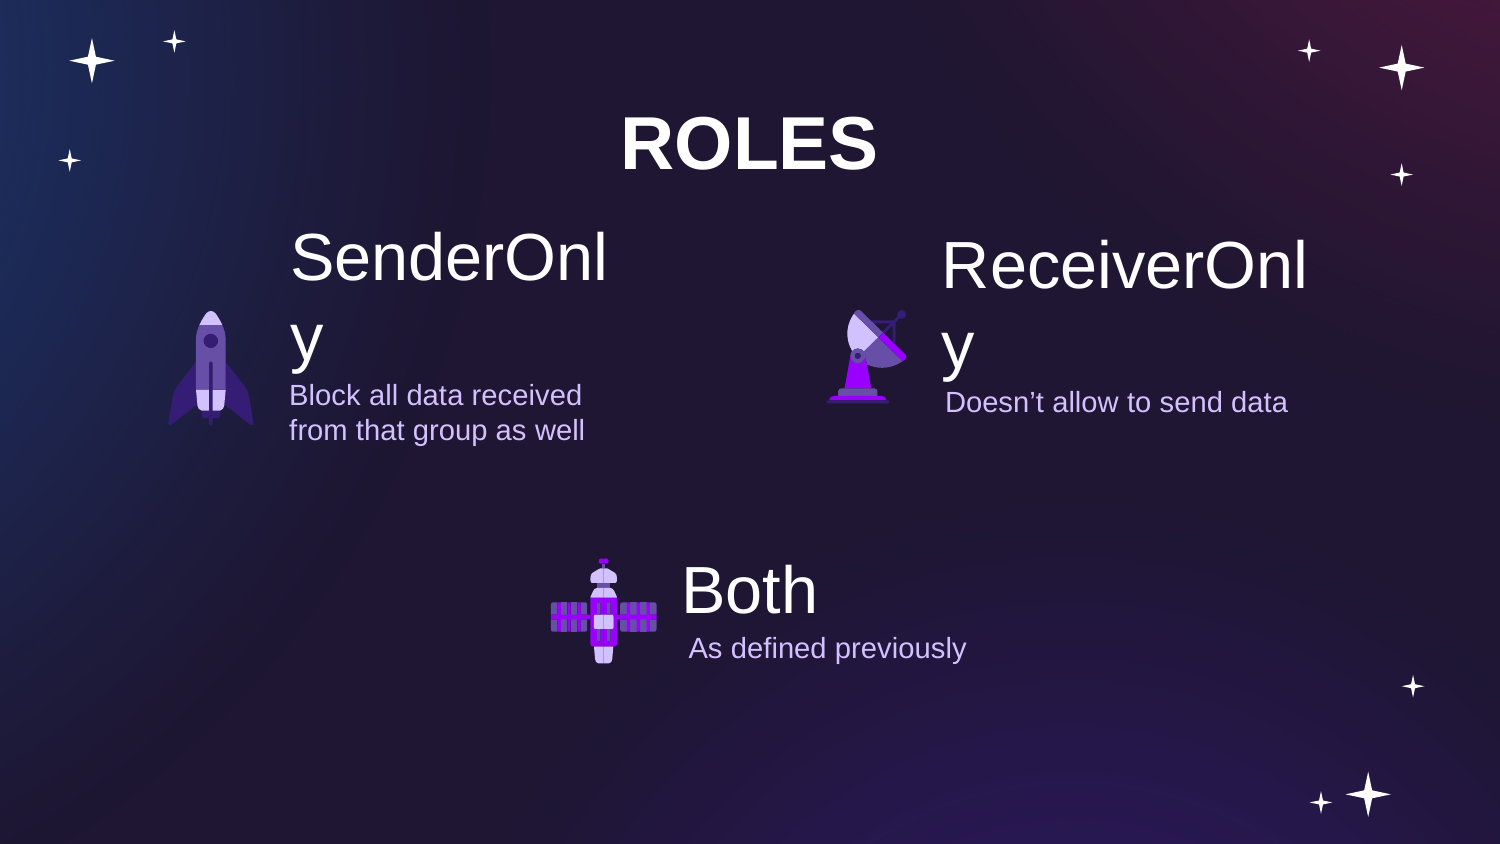

# ROLES
ReceiverOnly
SenderOnly

Block all data received
from that group as well
Doesn’t allow to send data
Both

As defined previously